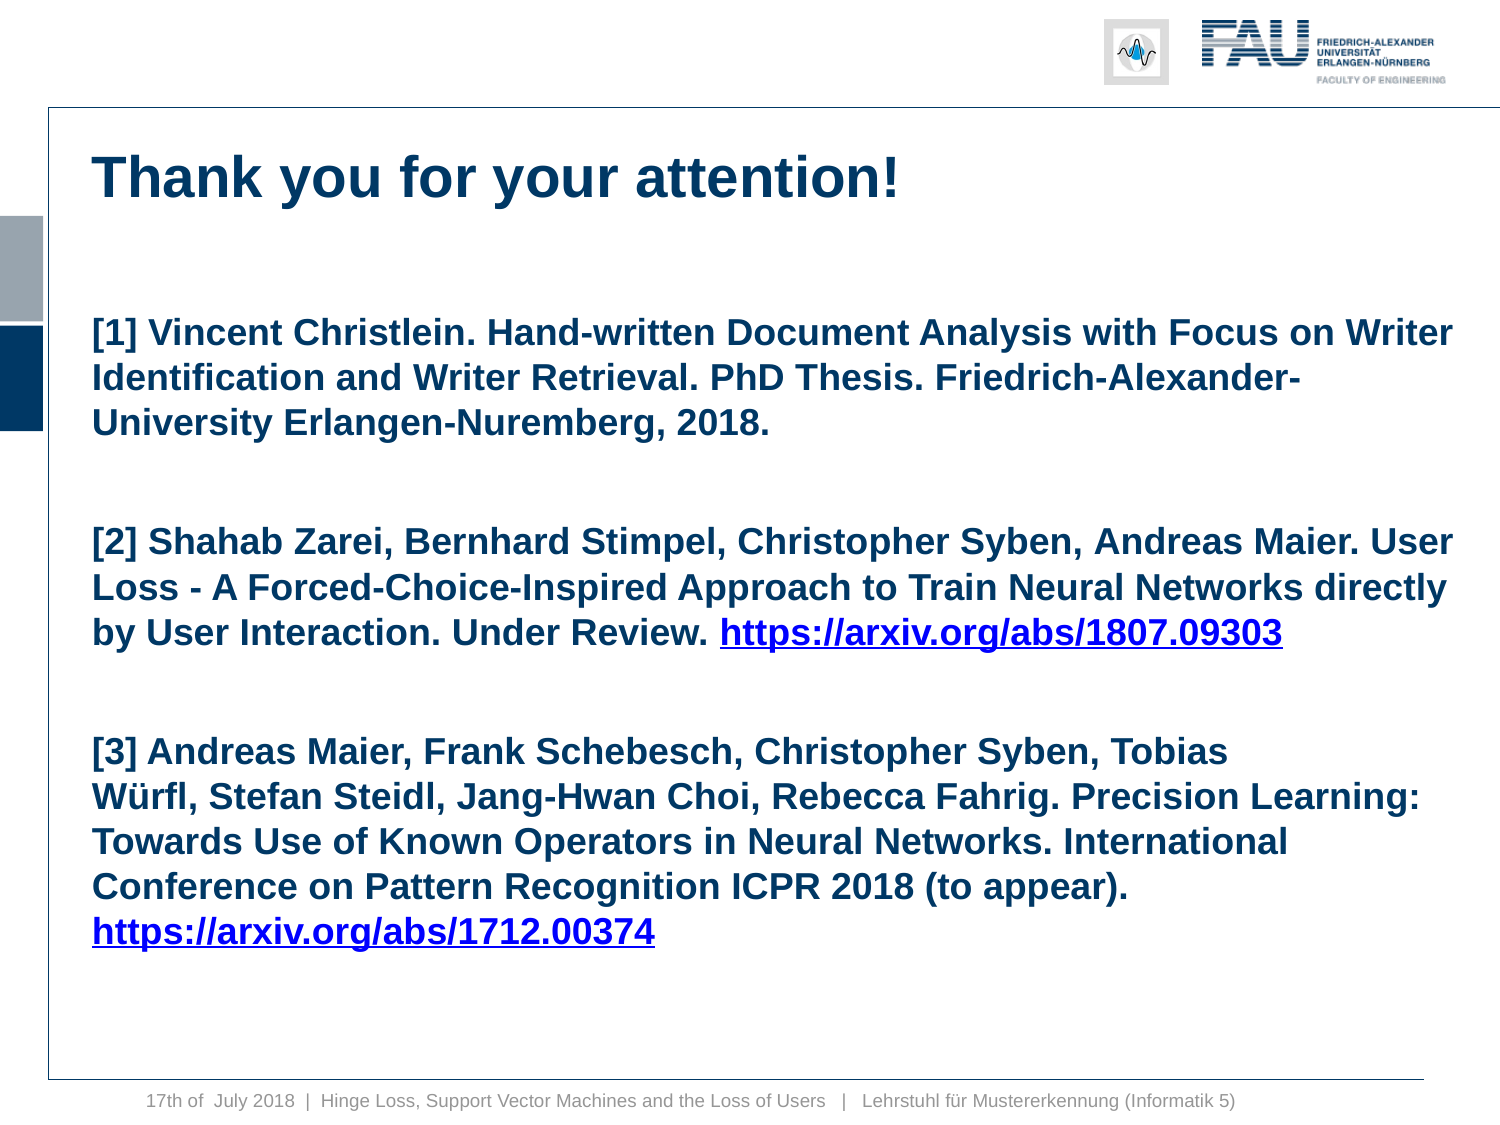

Thank you for your attention!

[1] Vincent Christlein. Hand-written Document Analysis with Focus on Writer Identification and Writer Retrieval. PhD Thesis. Friedrich-Alexander-University Erlangen-Nuremberg, 2018.

[2] Shahab Zarei, Bernhard Stimpel, Christopher Syben, Andreas Maier. User Loss - A Forced-Choice-Inspired Approach to Train Neural Networks directly by User Interaction. Under Review. https://arxiv.org/abs/1807.09303

[3] Andreas Maier, Frank Schebesch, Christopher Syben, Tobias Würfl, Stefan Steidl, Jang-Hwan Choi, Rebecca Fahrig. Precision Learning: Towards Use of Known Operators in Neural Networks. International Conference on Pattern Recognition ICPR 2018 (to appear). https://arxiv.org/abs/1712.00374